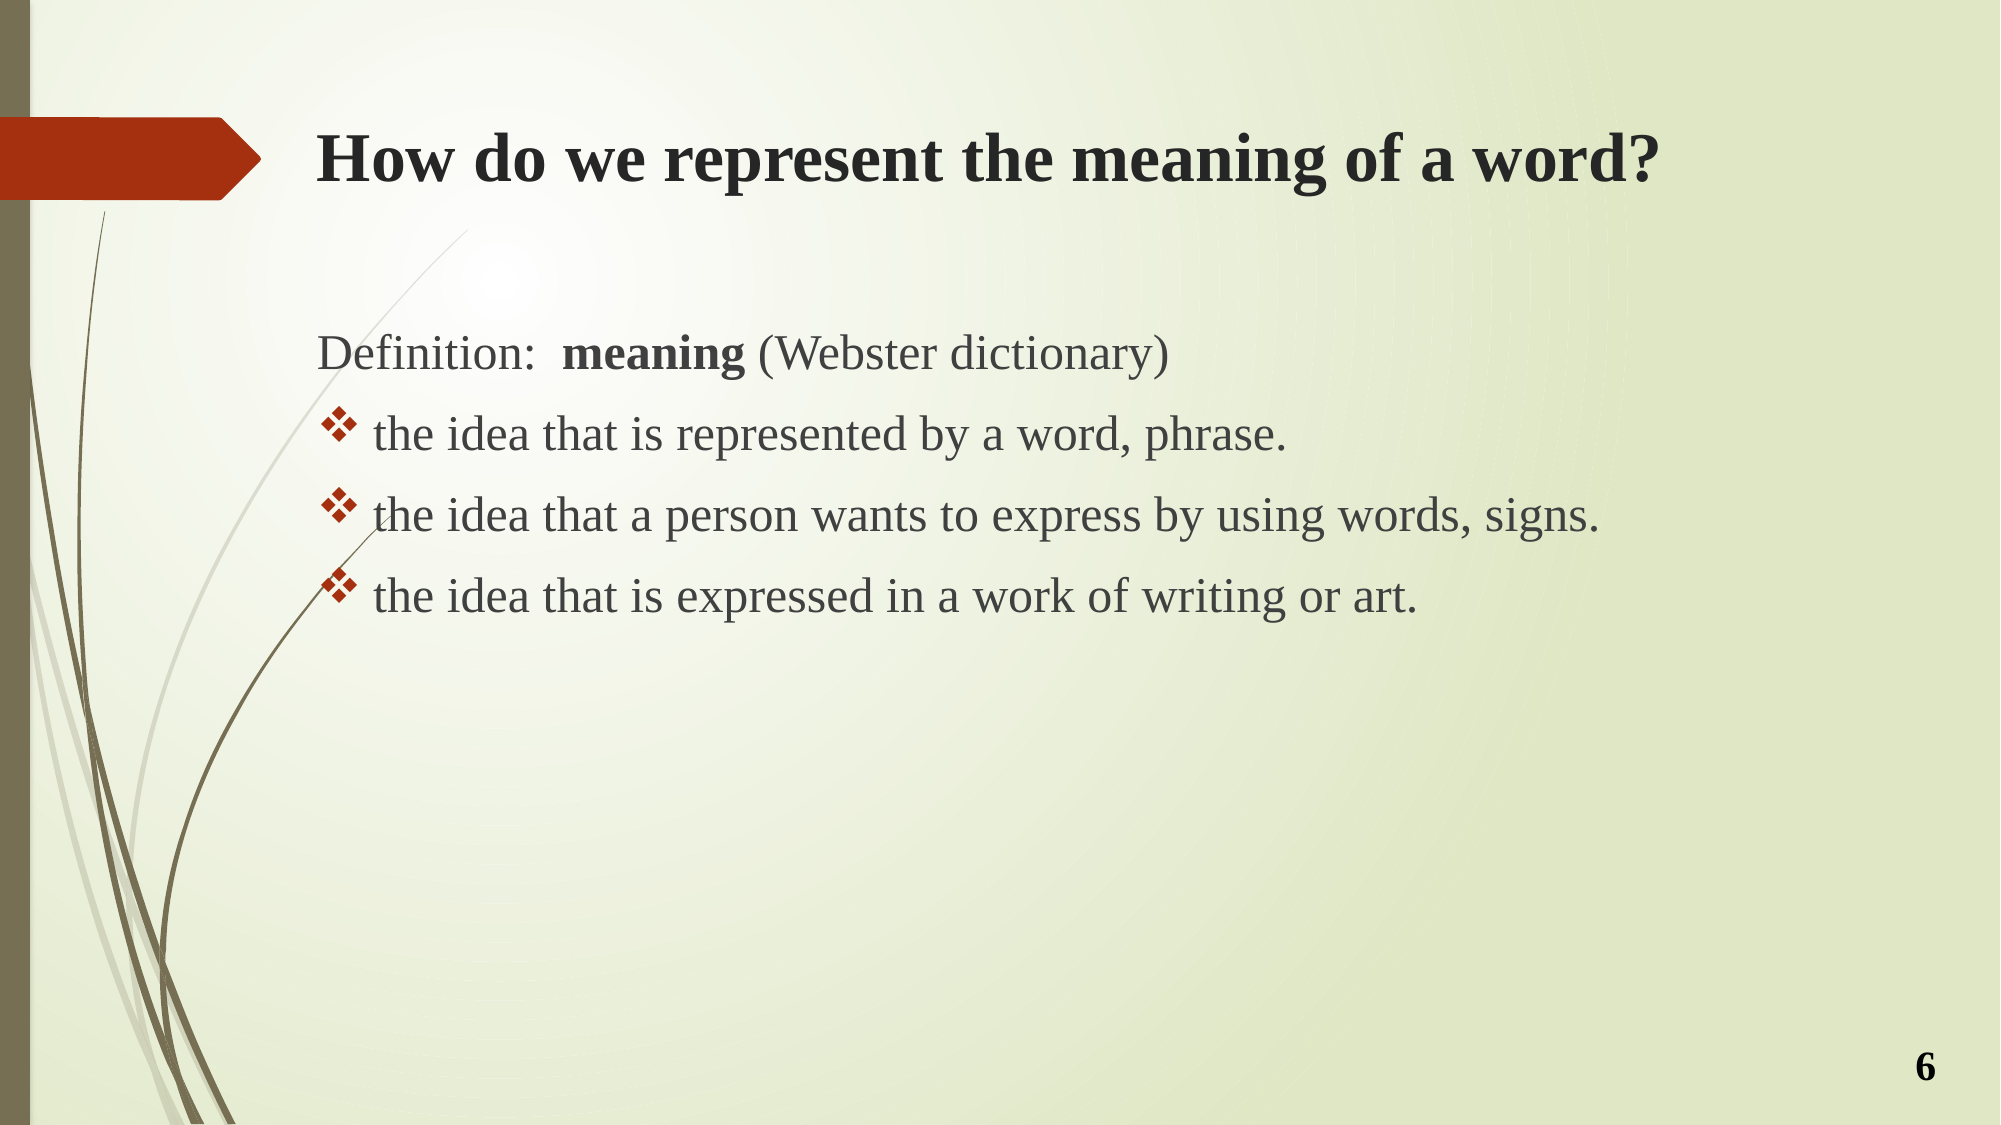

# How do we represent the meaning of a word?

Definition:  meaning (Webster dictionary)
the idea that is represented by a word, phrase.
the idea that a person wants to express by using words, signs.
the idea that is expressed in a work of writing or art.

6